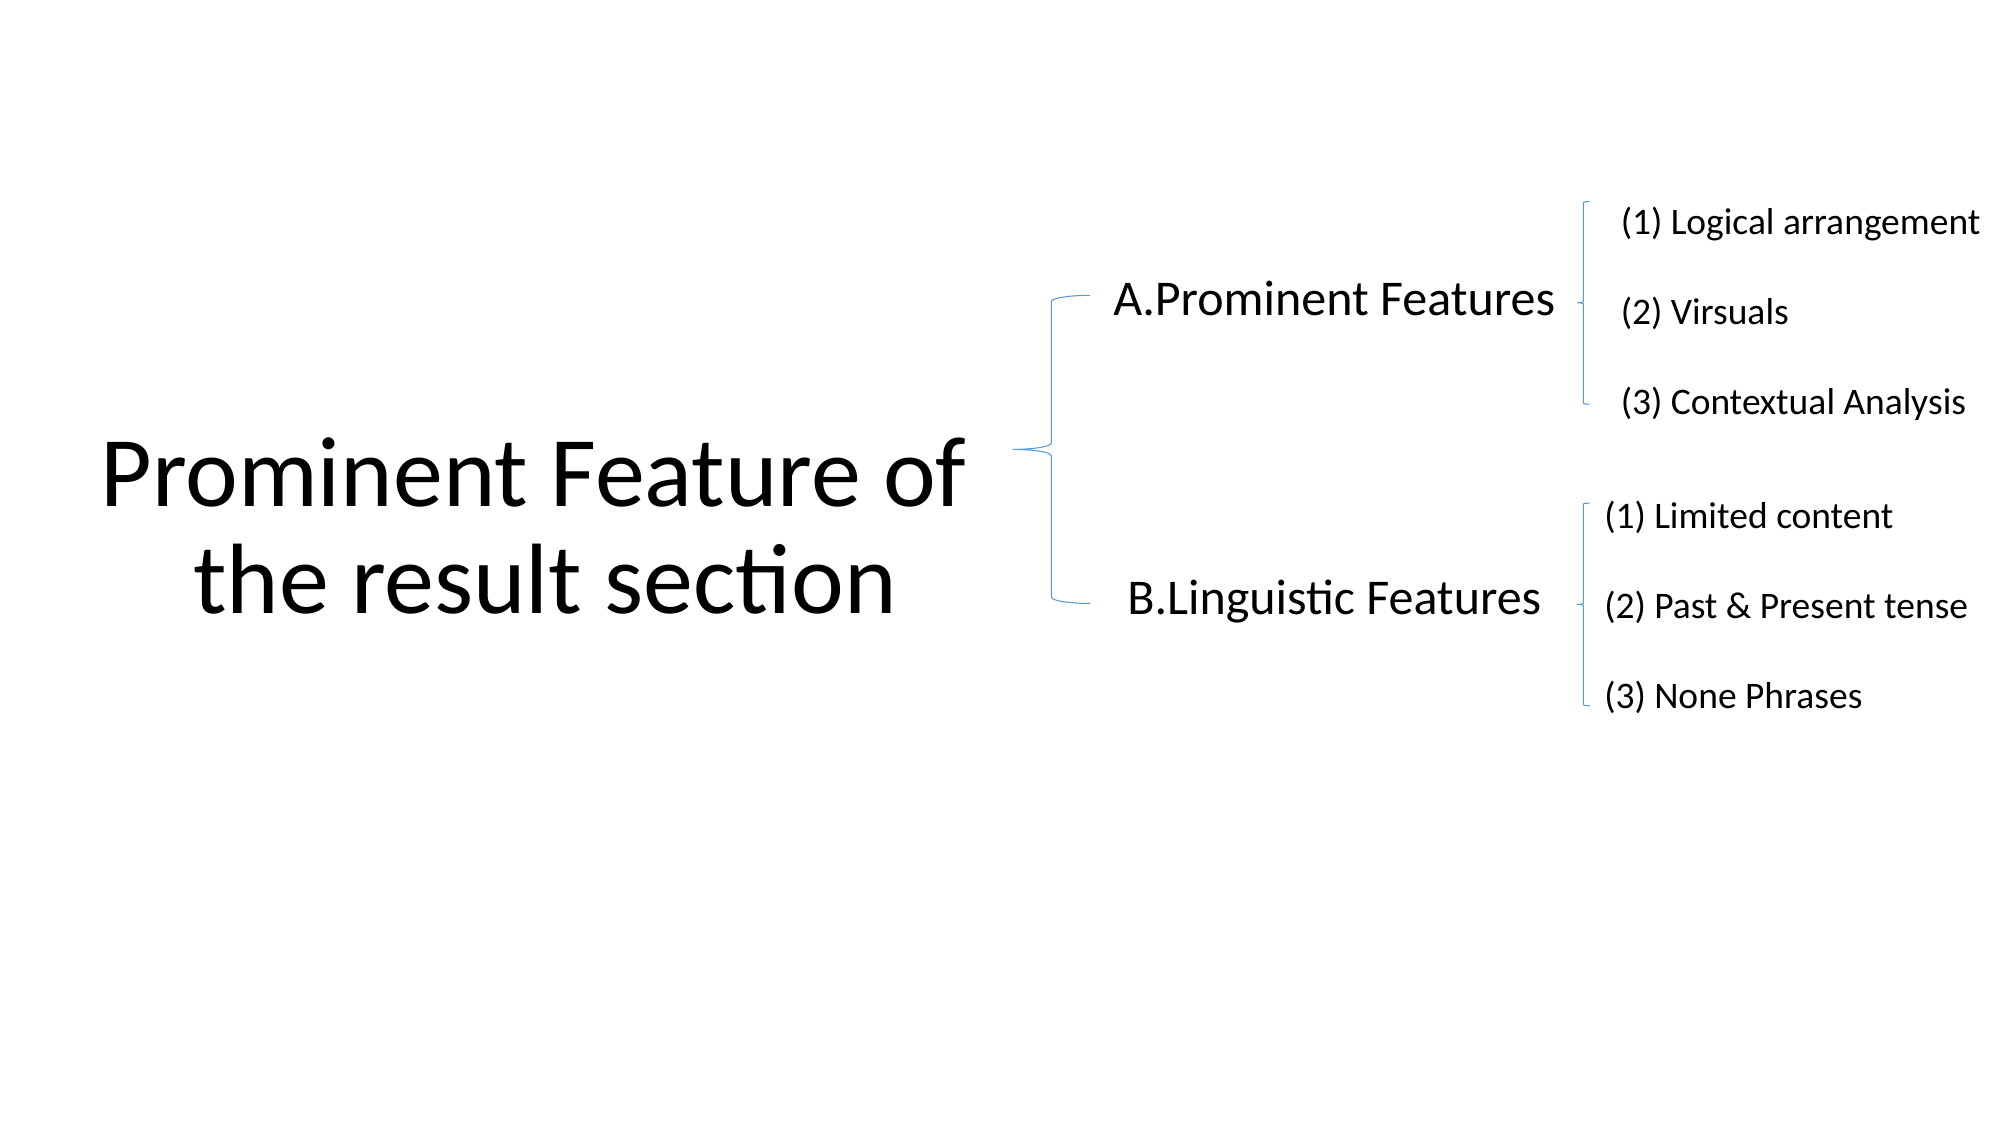

(1) Logical arrangement

(2) Virsuals

(3) Contextual Analysis

# Prominent Feature of the result section
A.Prominent Features

B.Linguistic Features

(1) Limited content

(2) Past & Present tense

(3) None Phrases